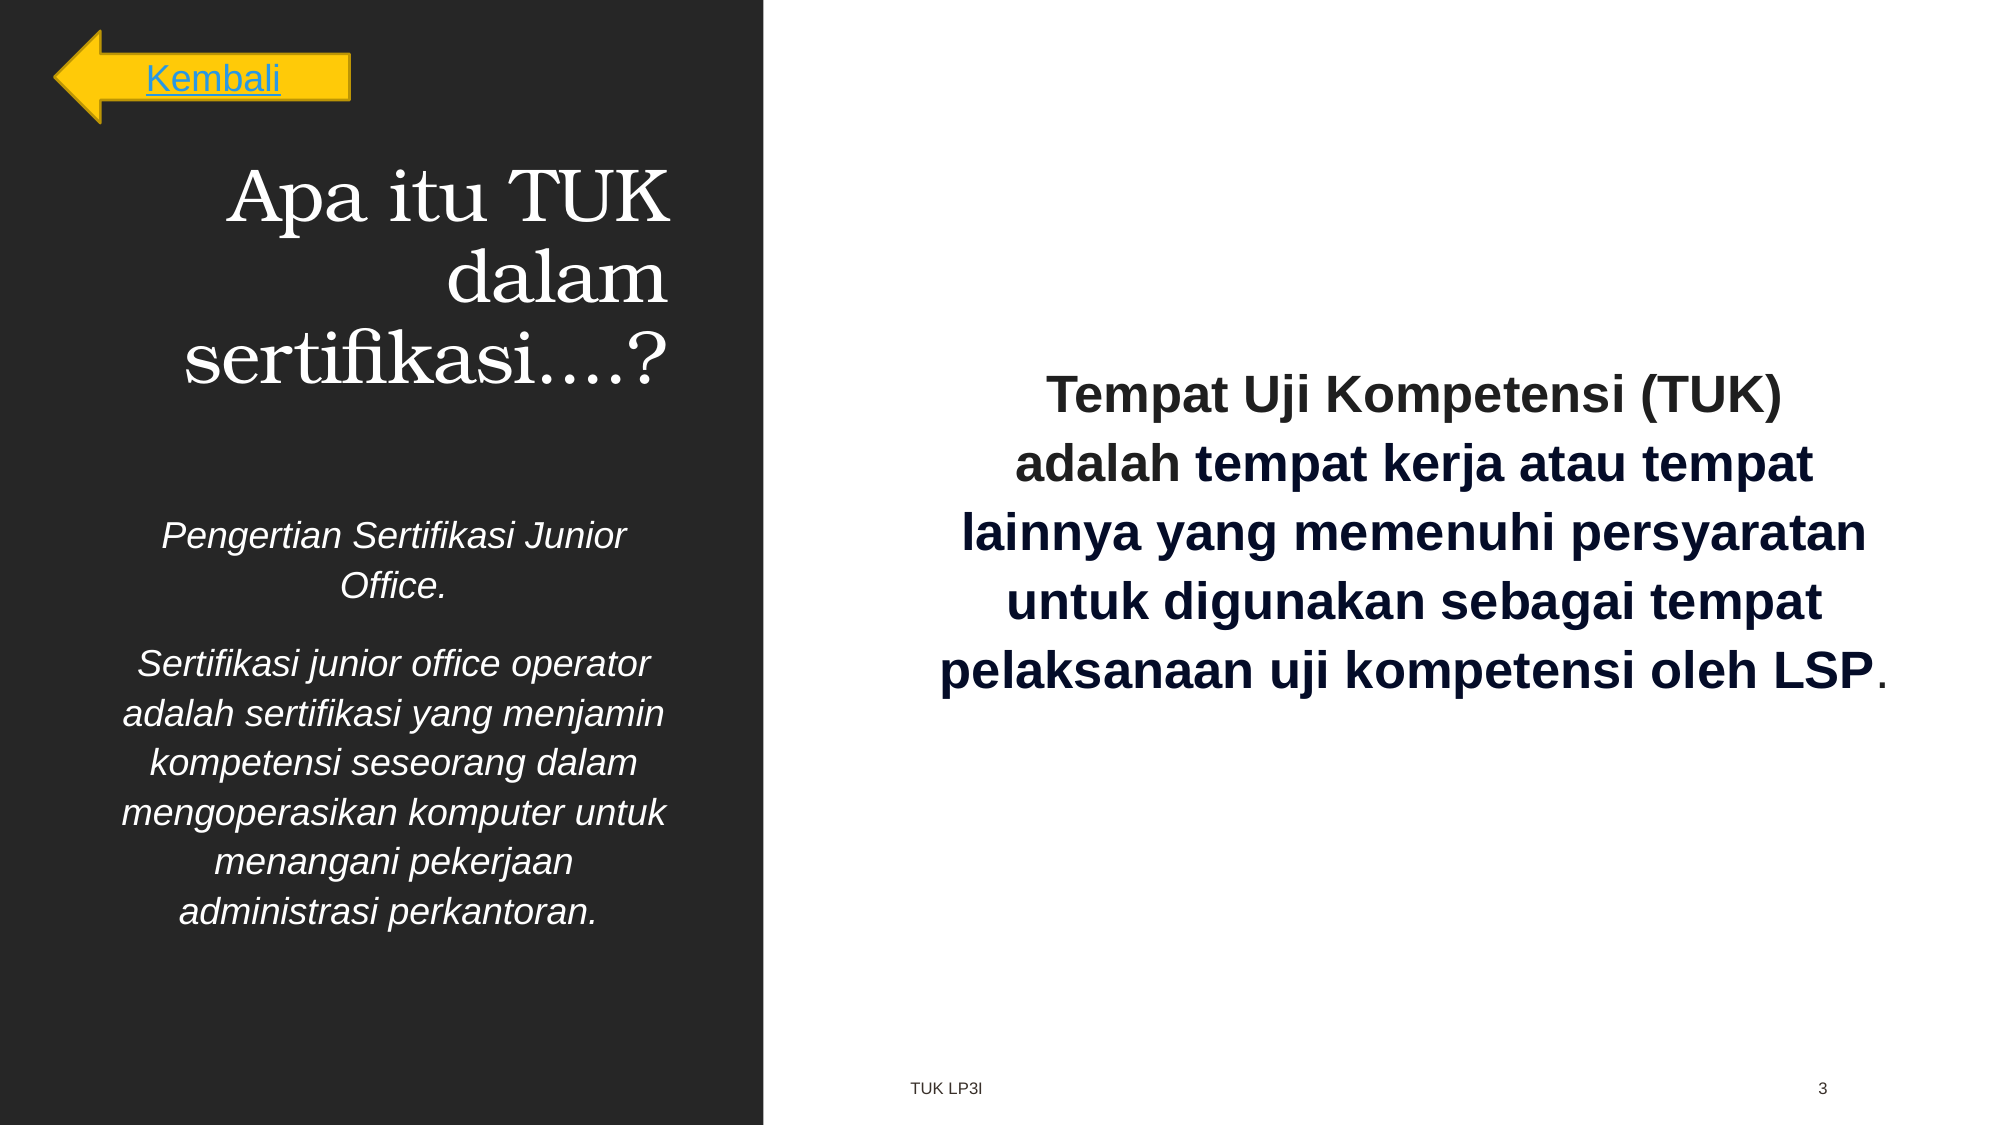

Kembali
# Apa itu TUK dalam sertifikasi....?
Tempat Uji Kompetensi (TUK) adalah tempat kerja atau tempat lainnya yang memenuhi persyaratan untuk digunakan sebagai tempat pelaksanaan uji kompetensi oleh LSP.
Pengertian Sertifikasi Junior Office.
Sertifikasi junior office operator adalah sertifikasi yang menjamin kompetensi seseorang dalam mengoperasikan komputer untuk menangani pekerjaan administrasi perkantoran.
TUK LP3I
3